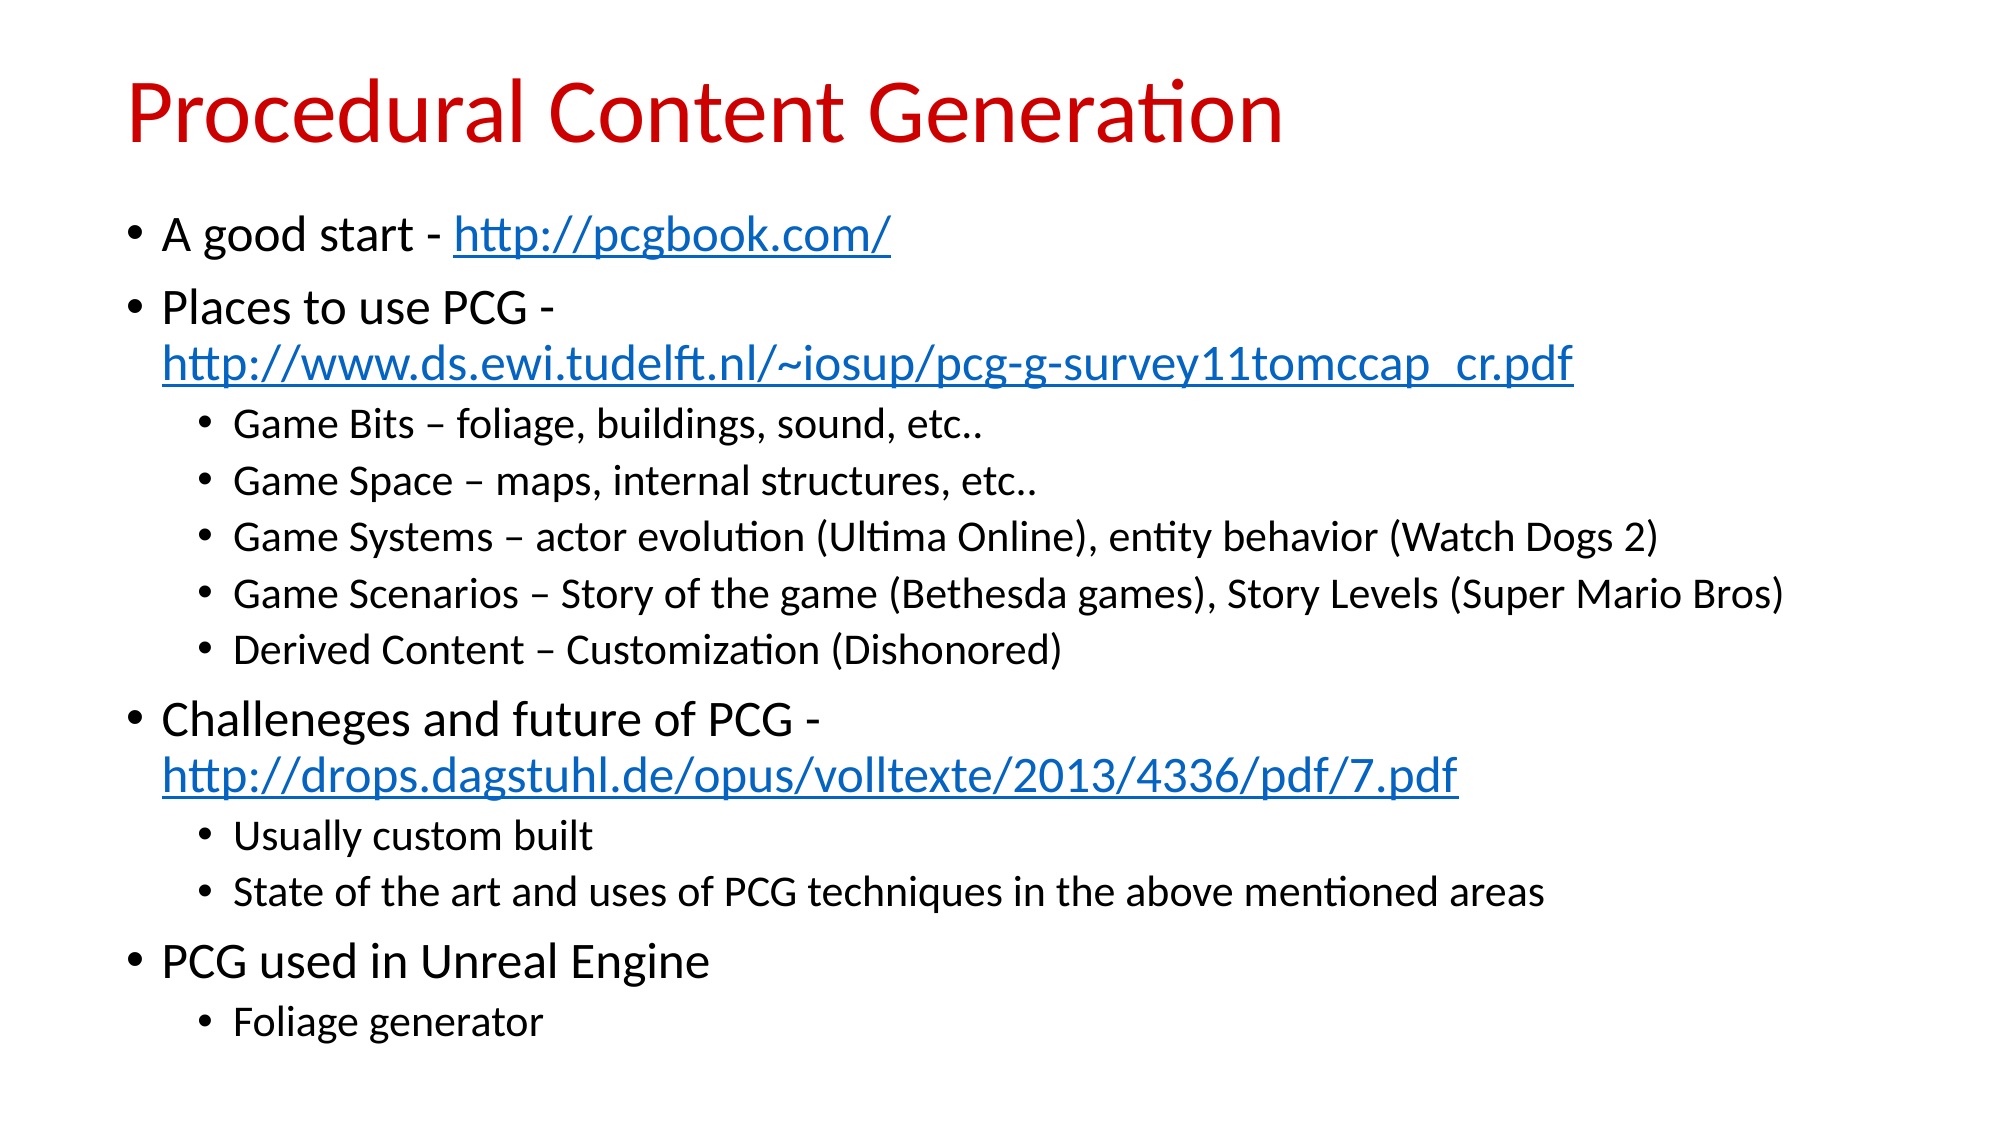

# Procedural Content Generation
A good start - http://pcgbook.com/
Places to use PCG - http://www.ds.ewi.tudelft.nl/~iosup/pcg-g-survey11tomccap_cr.pdf
Game Bits – foliage, buildings, sound, etc..
Game Space – maps, internal structures, etc..
Game Systems – actor evolution (Ultima Online), entity behavior (Watch Dogs 2)
Game Scenarios – Story of the game (Bethesda games), Story Levels (Super Mario Bros)
Derived Content – Customization (Dishonored)
Challeneges and future of PCG - http://drops.dagstuhl.de/opus/volltexte/2013/4336/pdf/7.pdf
Usually custom built
State of the art and uses of PCG techniques in the above mentioned areas
PCG used in Unreal Engine
Foliage generator